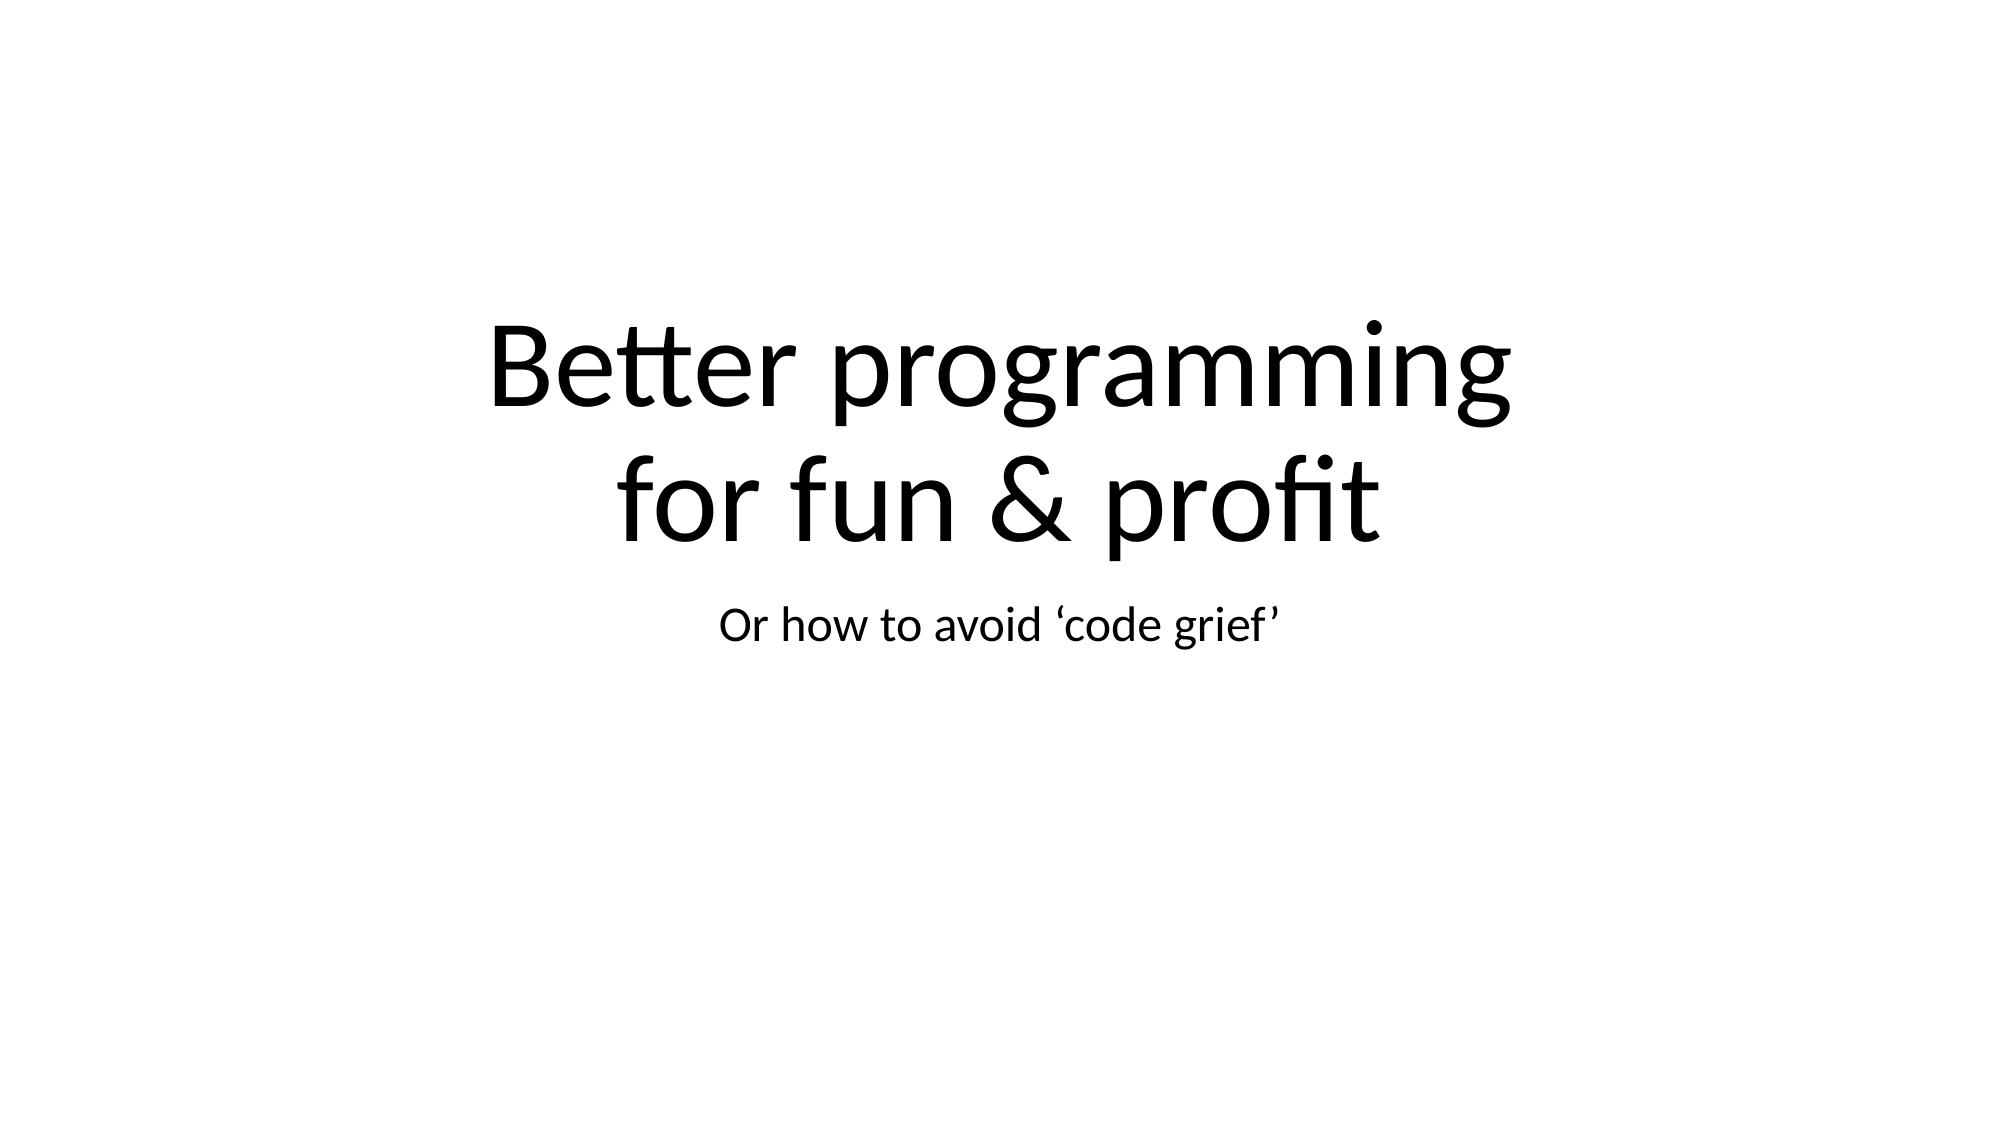

# Better programming for fun & profit
Or how to avoid ‘code grief’